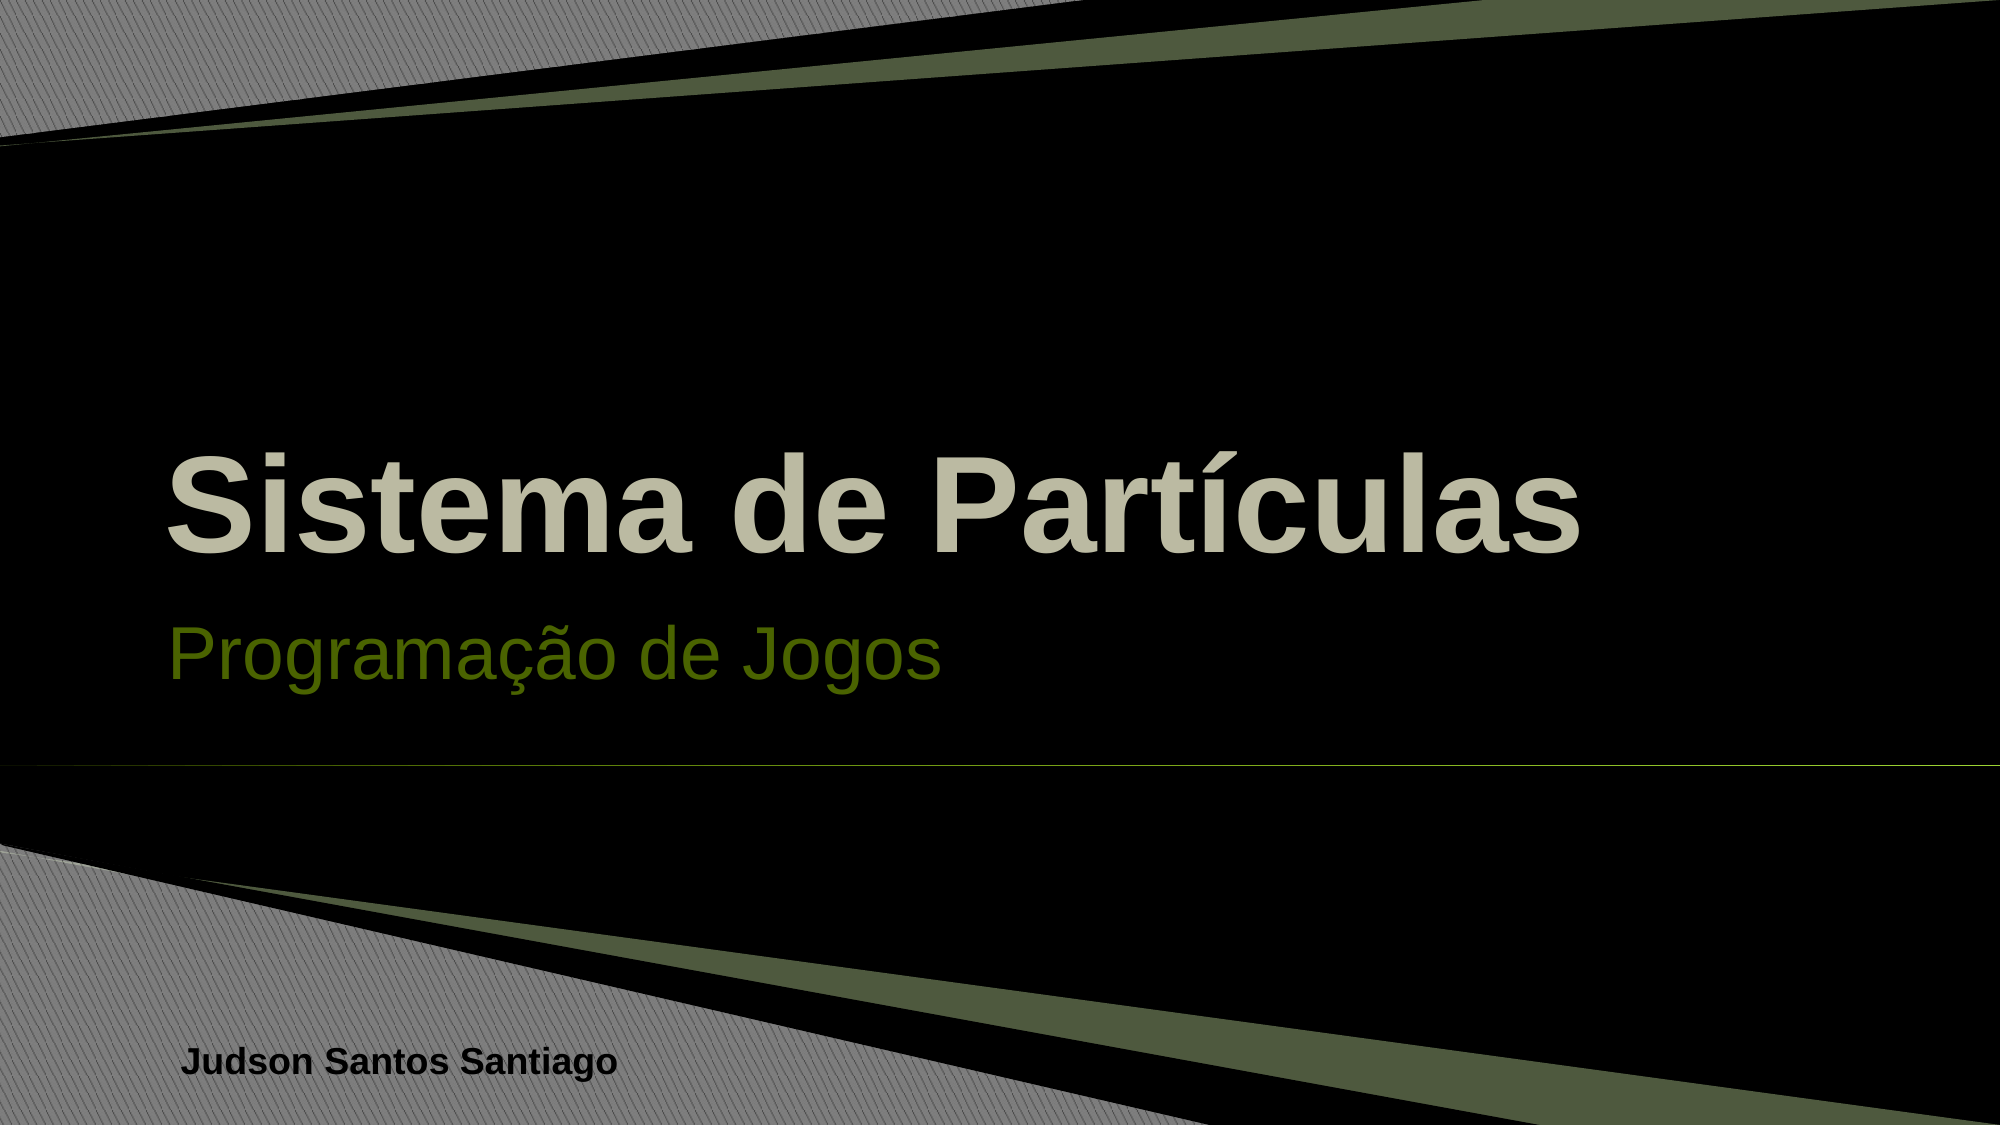

# Sistema de Partículas
Programação de Jogos